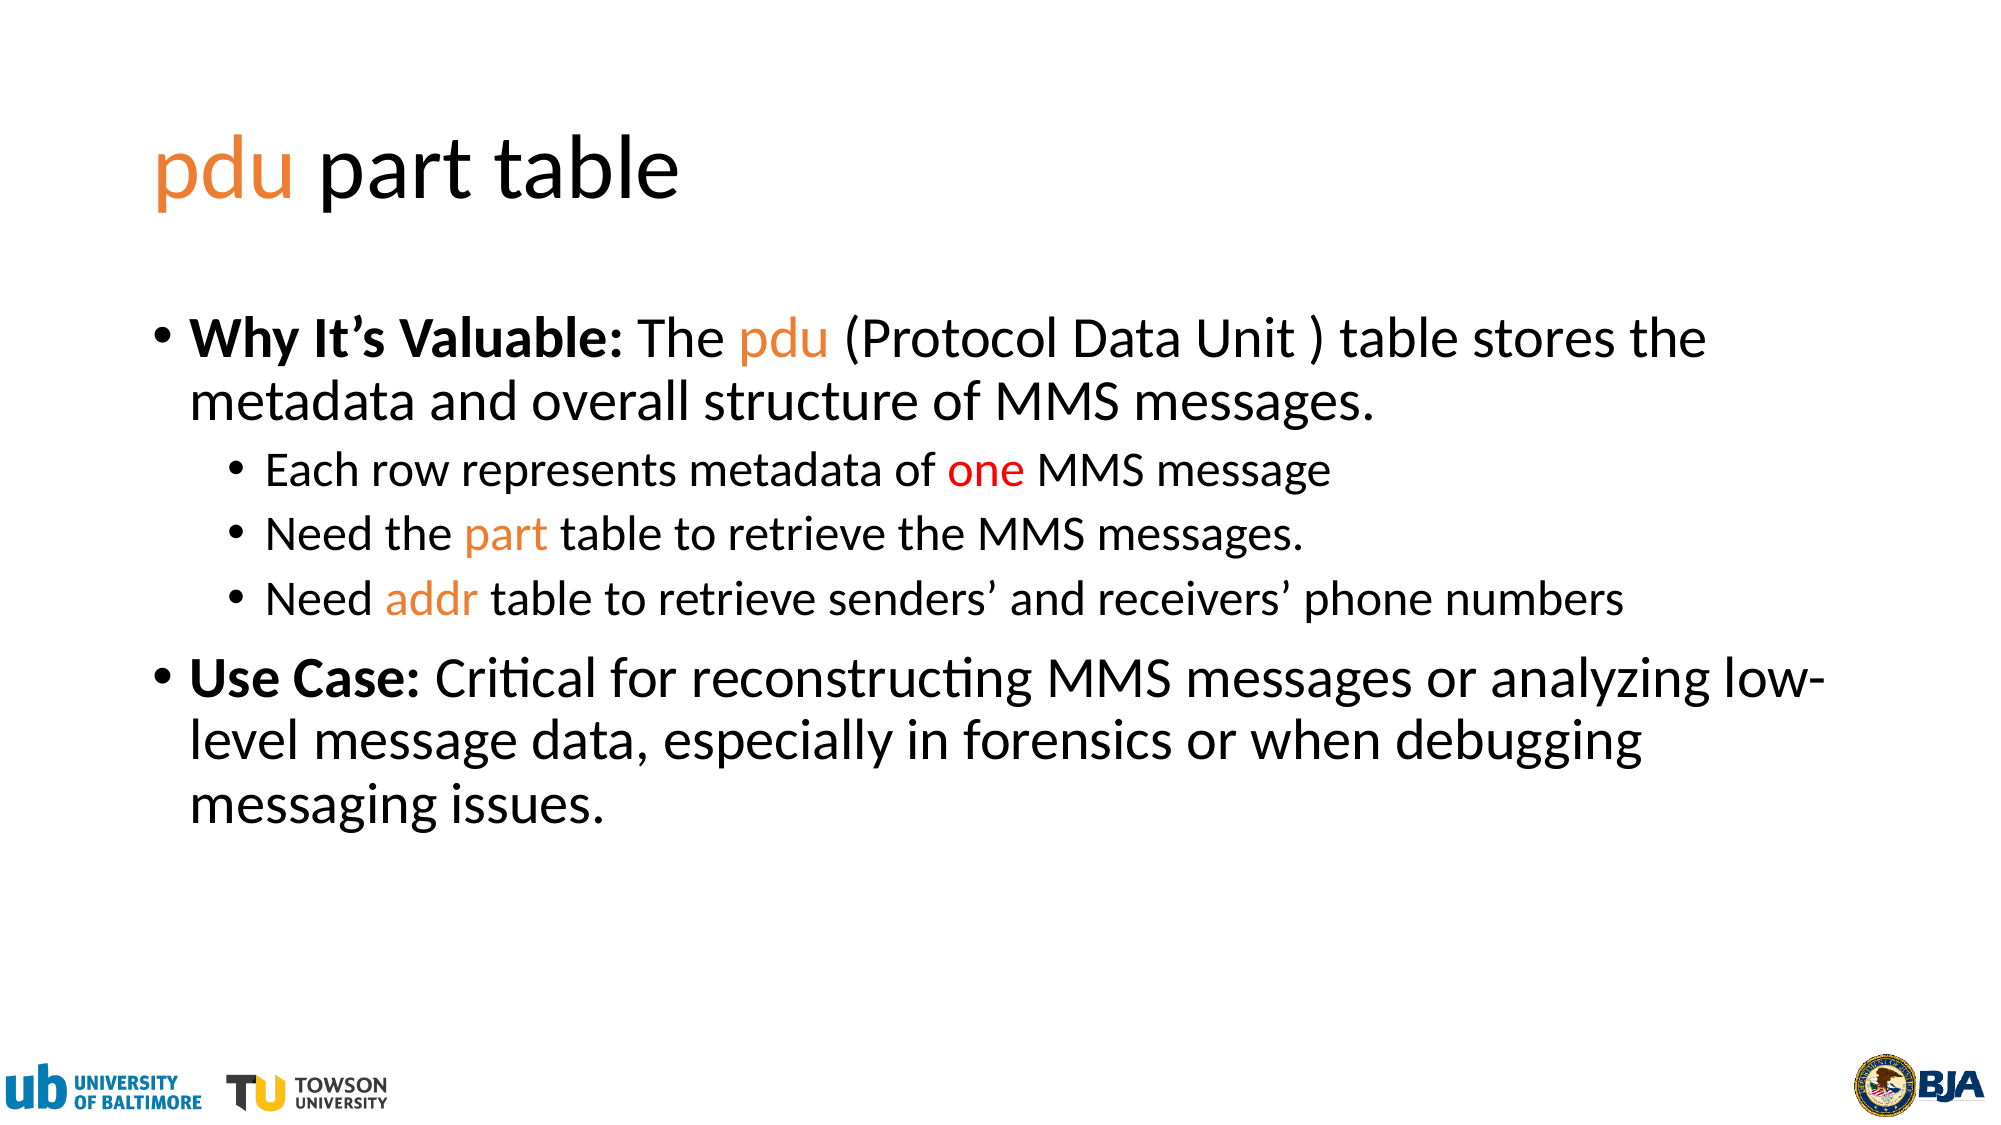

# pdu part table
Why It’s Valuable: The pdu (Protocol Data Unit ) table stores the metadata and overall structure of MMS messages.
Each row represents metadata of one MMS message
Need the part table to retrieve the MMS messages.
Need addr table to retrieve senders’ and receivers’ phone numbers
Use Case: Critical for reconstructing MMS messages or analyzing low-level message data, especially in forensics or when debugging messaging issues.